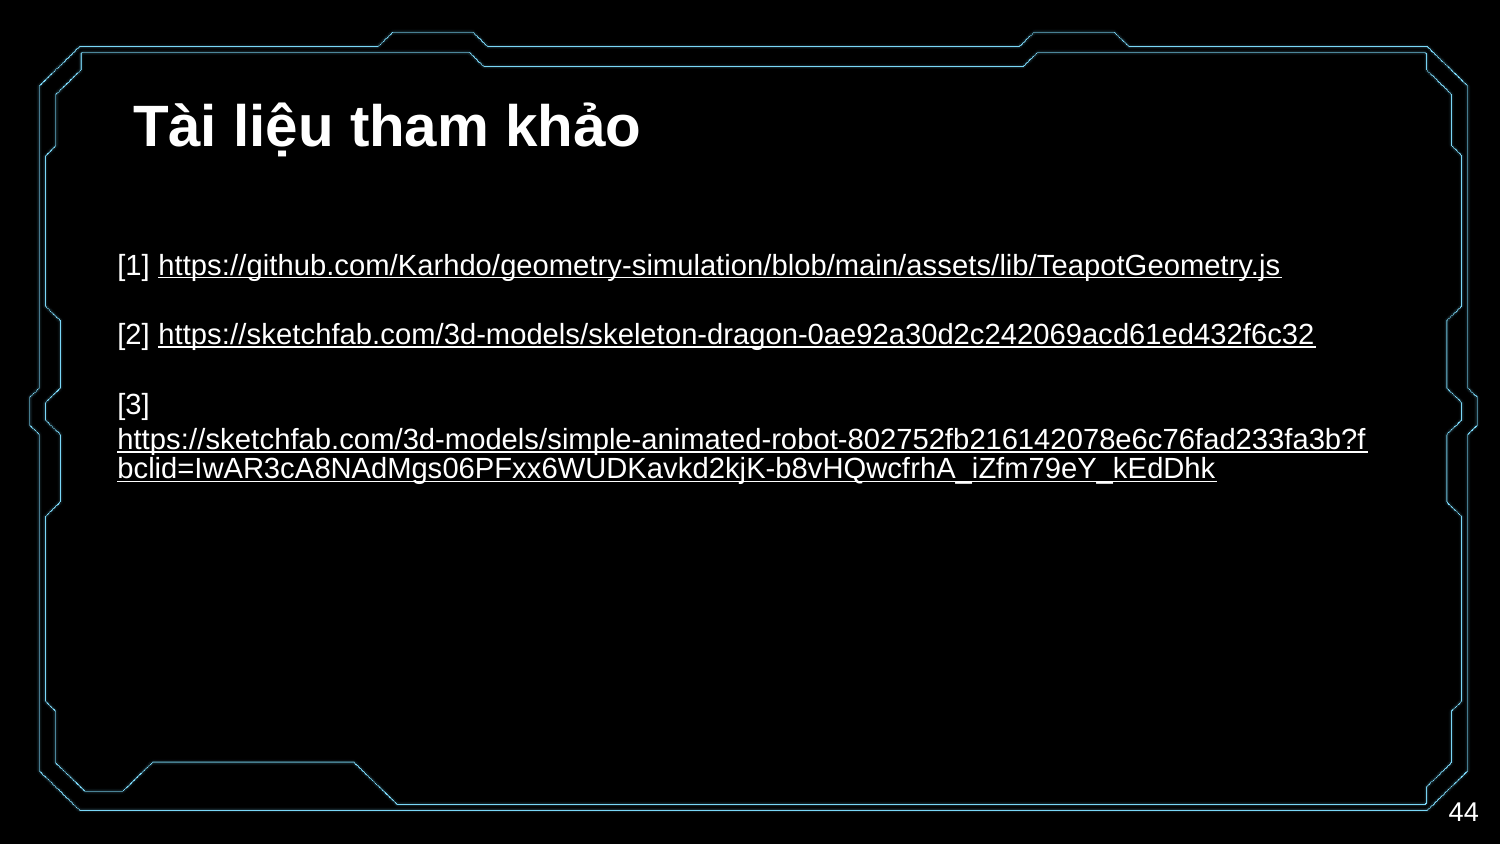

# Tài liệu tham khảo
[1] https://github.com/Karhdo/geometry-simulation/blob/main/assets/lib/TeapotGeometry.js

[2] https://sketchfab.com/3d-models/skeleton-dragon-0ae92a30d2c242069acd61ed432f6c32

[3] https://sketchfab.com/3d-models/simple-animated-robot-802752fb216142078e6c76fad233fa3b?fbclid=IwAR3cA8NAdMgs06PFxx6WUDKavkd2kjK-b8vHQwcfrhA_iZfm79eY_kEdDhk
44